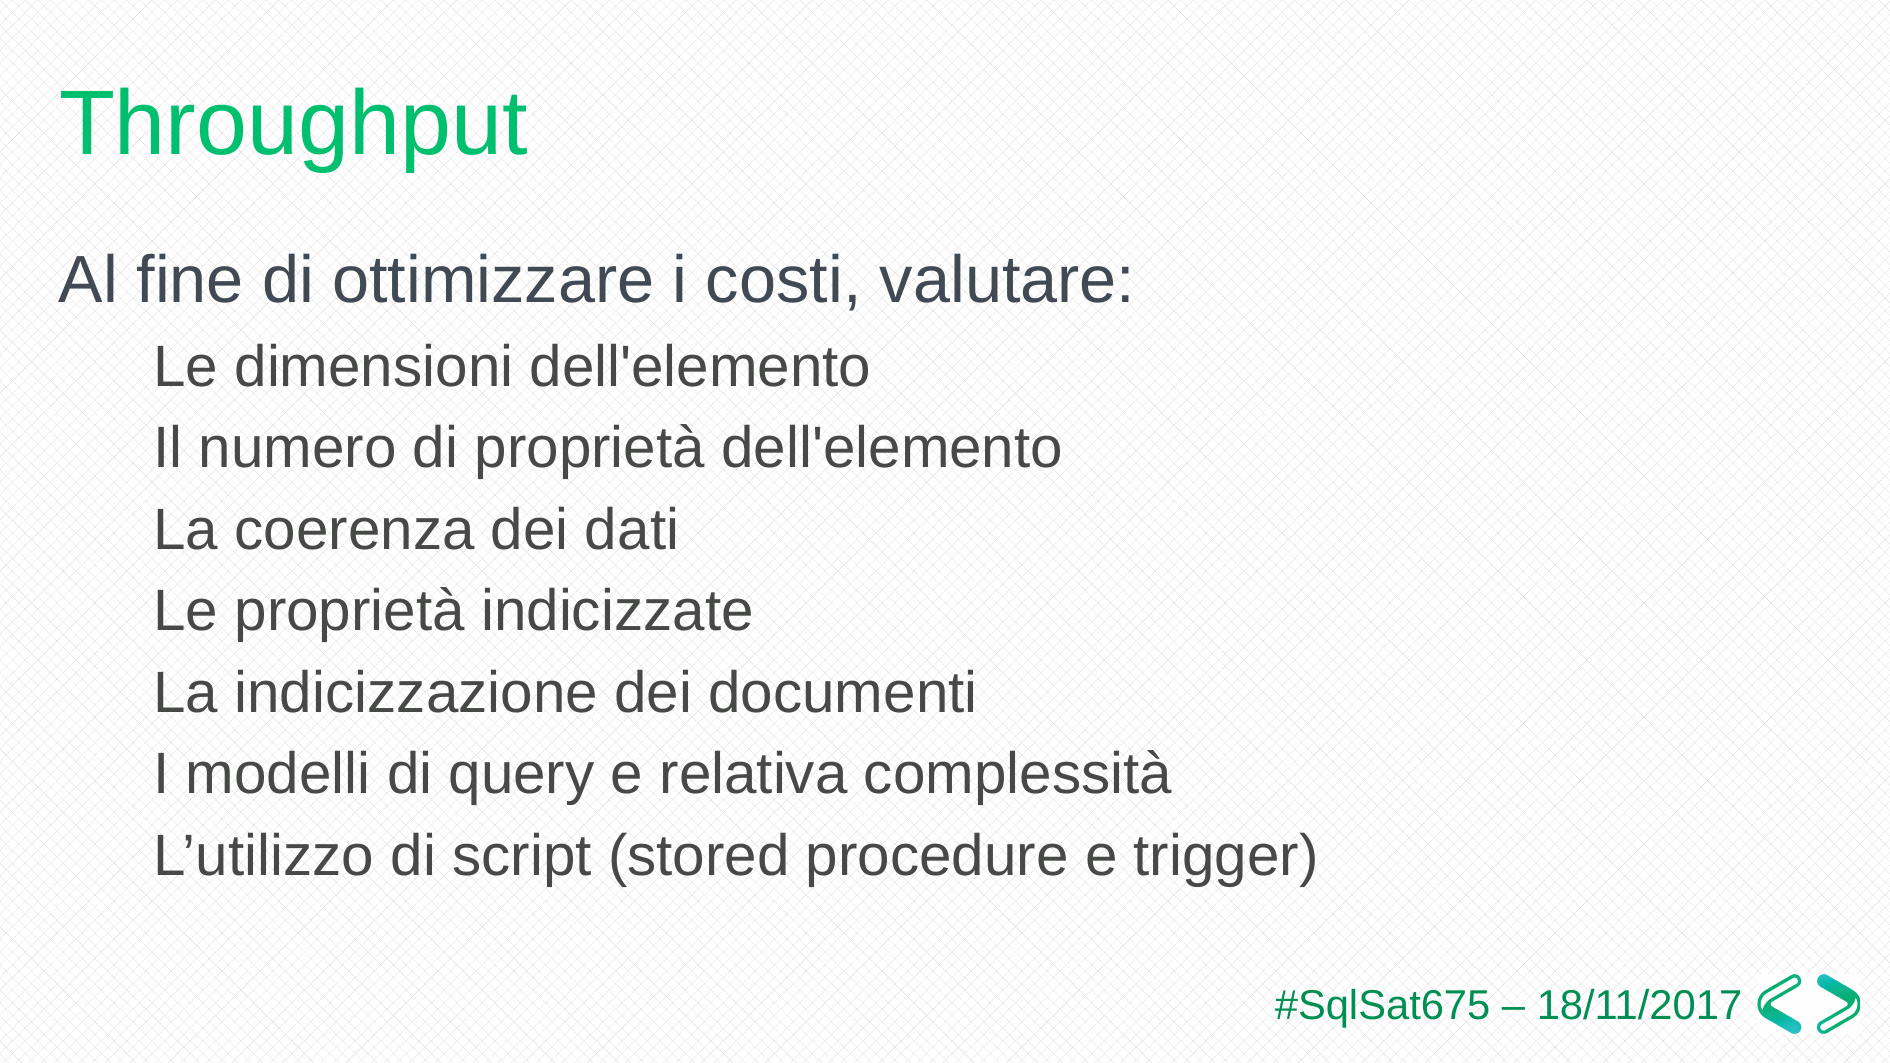

# Throughput
Al fine di ottimizzare i costi, valutare:
Le dimensioni dell'elemento
Il numero di proprietà dell'elemento
La coerenza dei dati
Le proprietà indicizzate
La indicizzazione dei documenti
I modelli di query e relativa complessità
L’utilizzo di script (stored procedure e trigger)